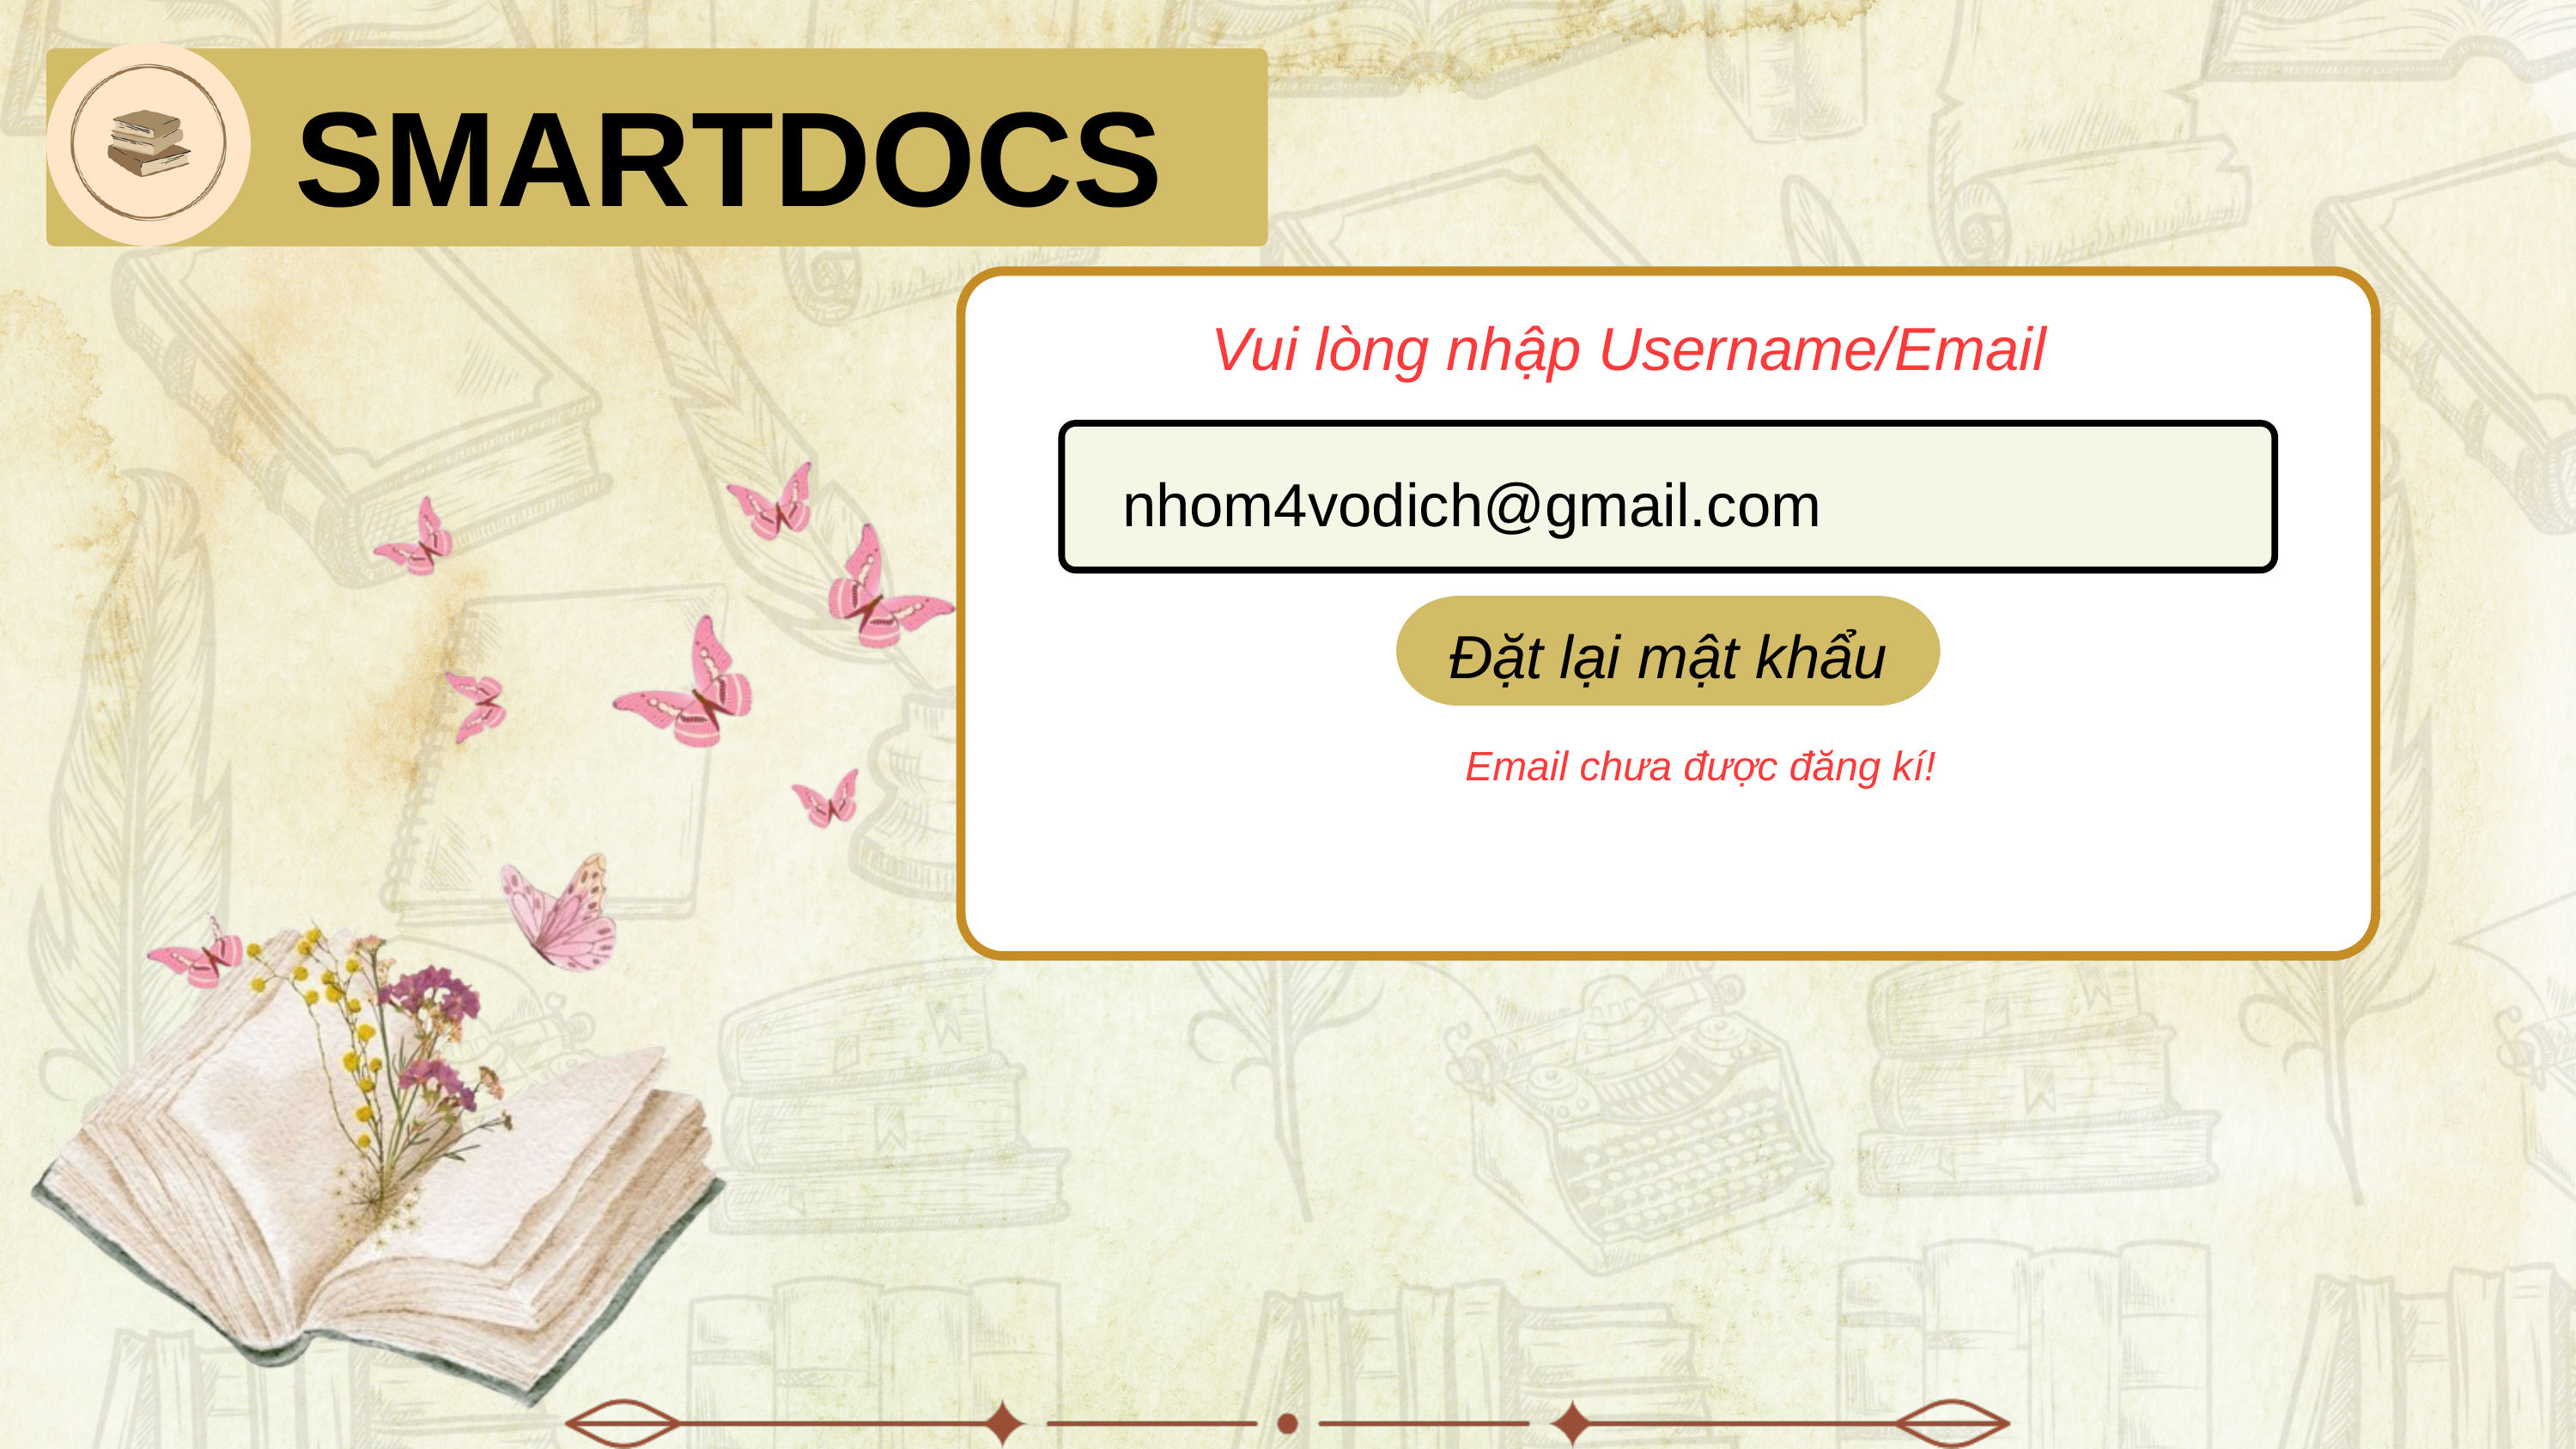

SMARTDOCS

Vui lòng nhập email/username
Vui lòng nhập Username/Email

nhom4vodich@gmail.com

Đặt lại mật khẩu
Email chưa được đăng kí!